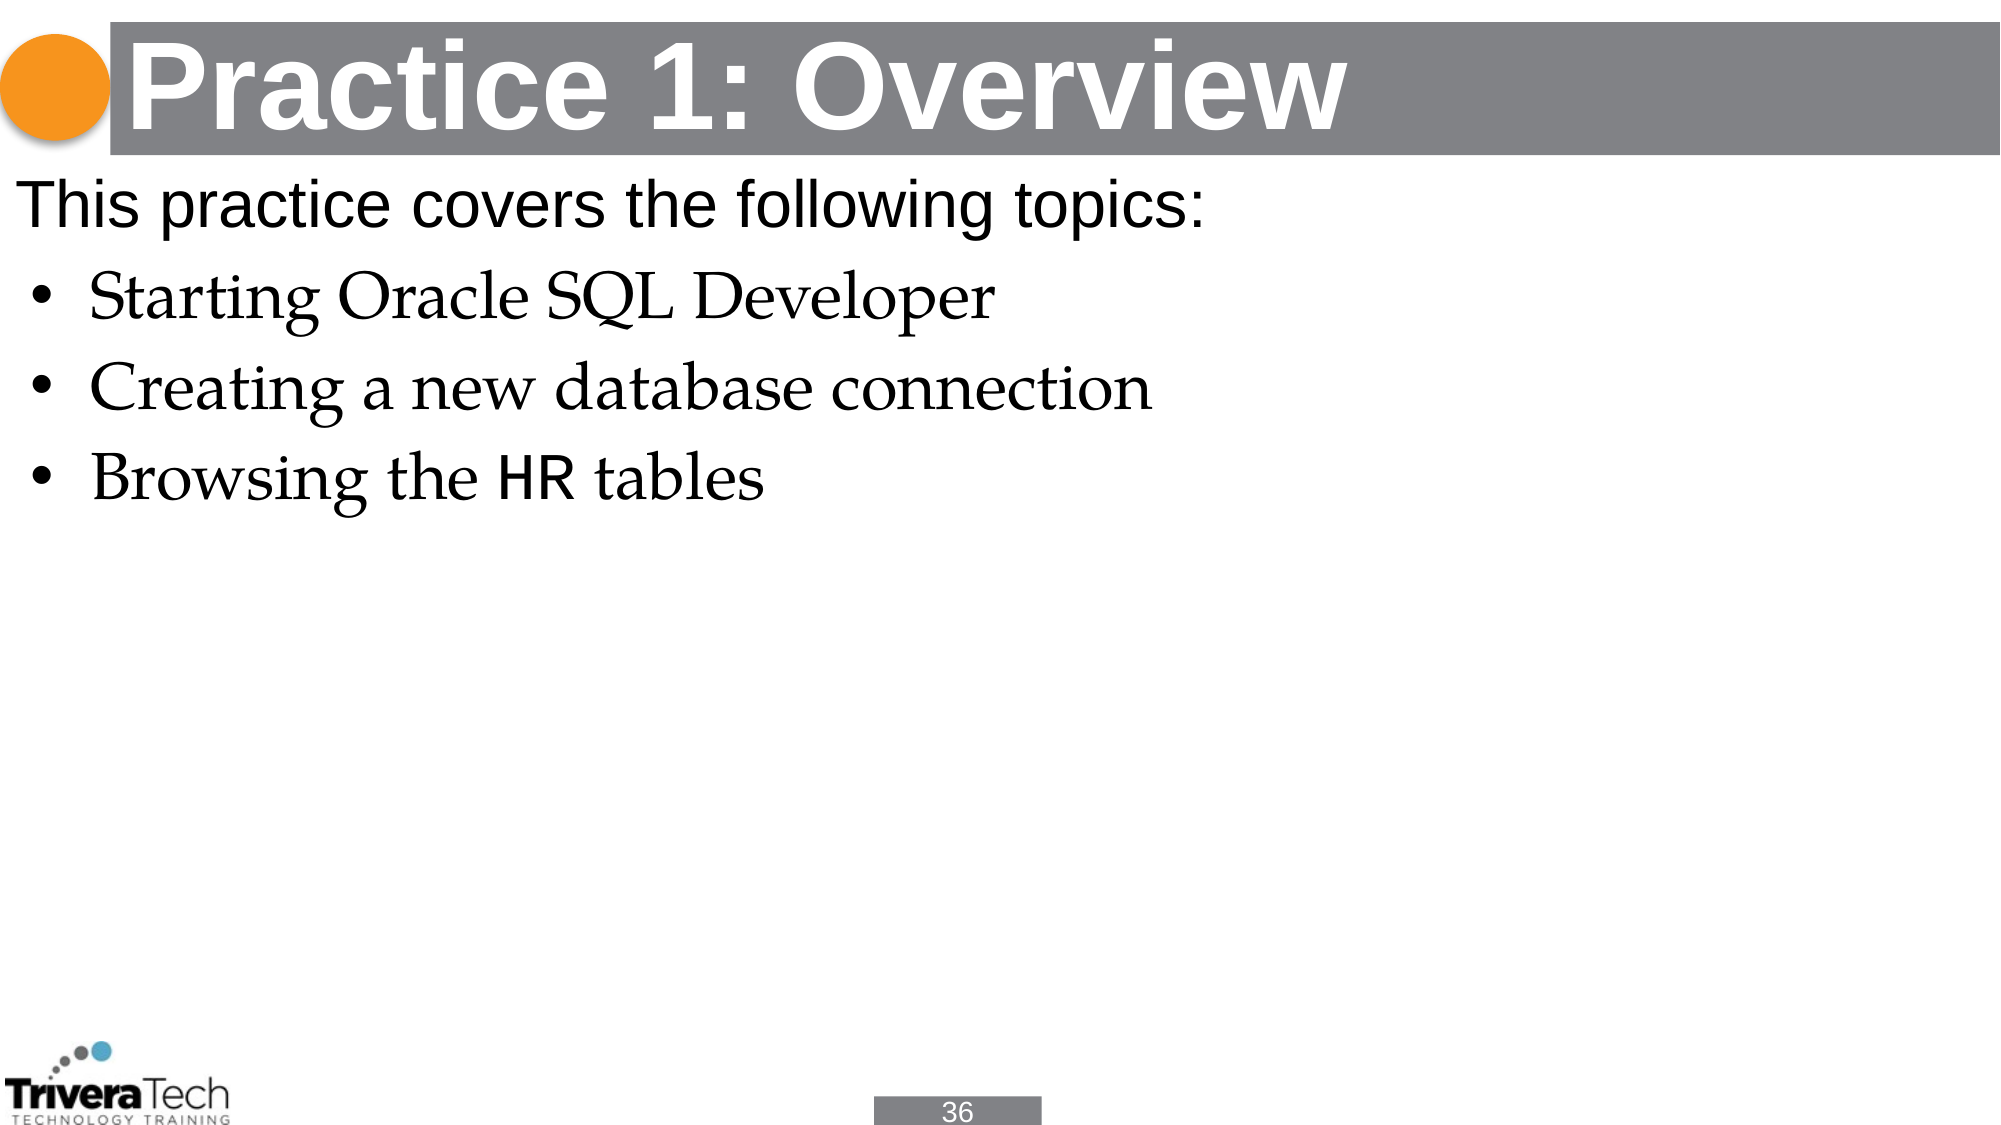

# Practice 1: Overview
This practice covers the following topics:
Starting Oracle SQL Developer
Creating a new database connection
Browsing the HR tables

36